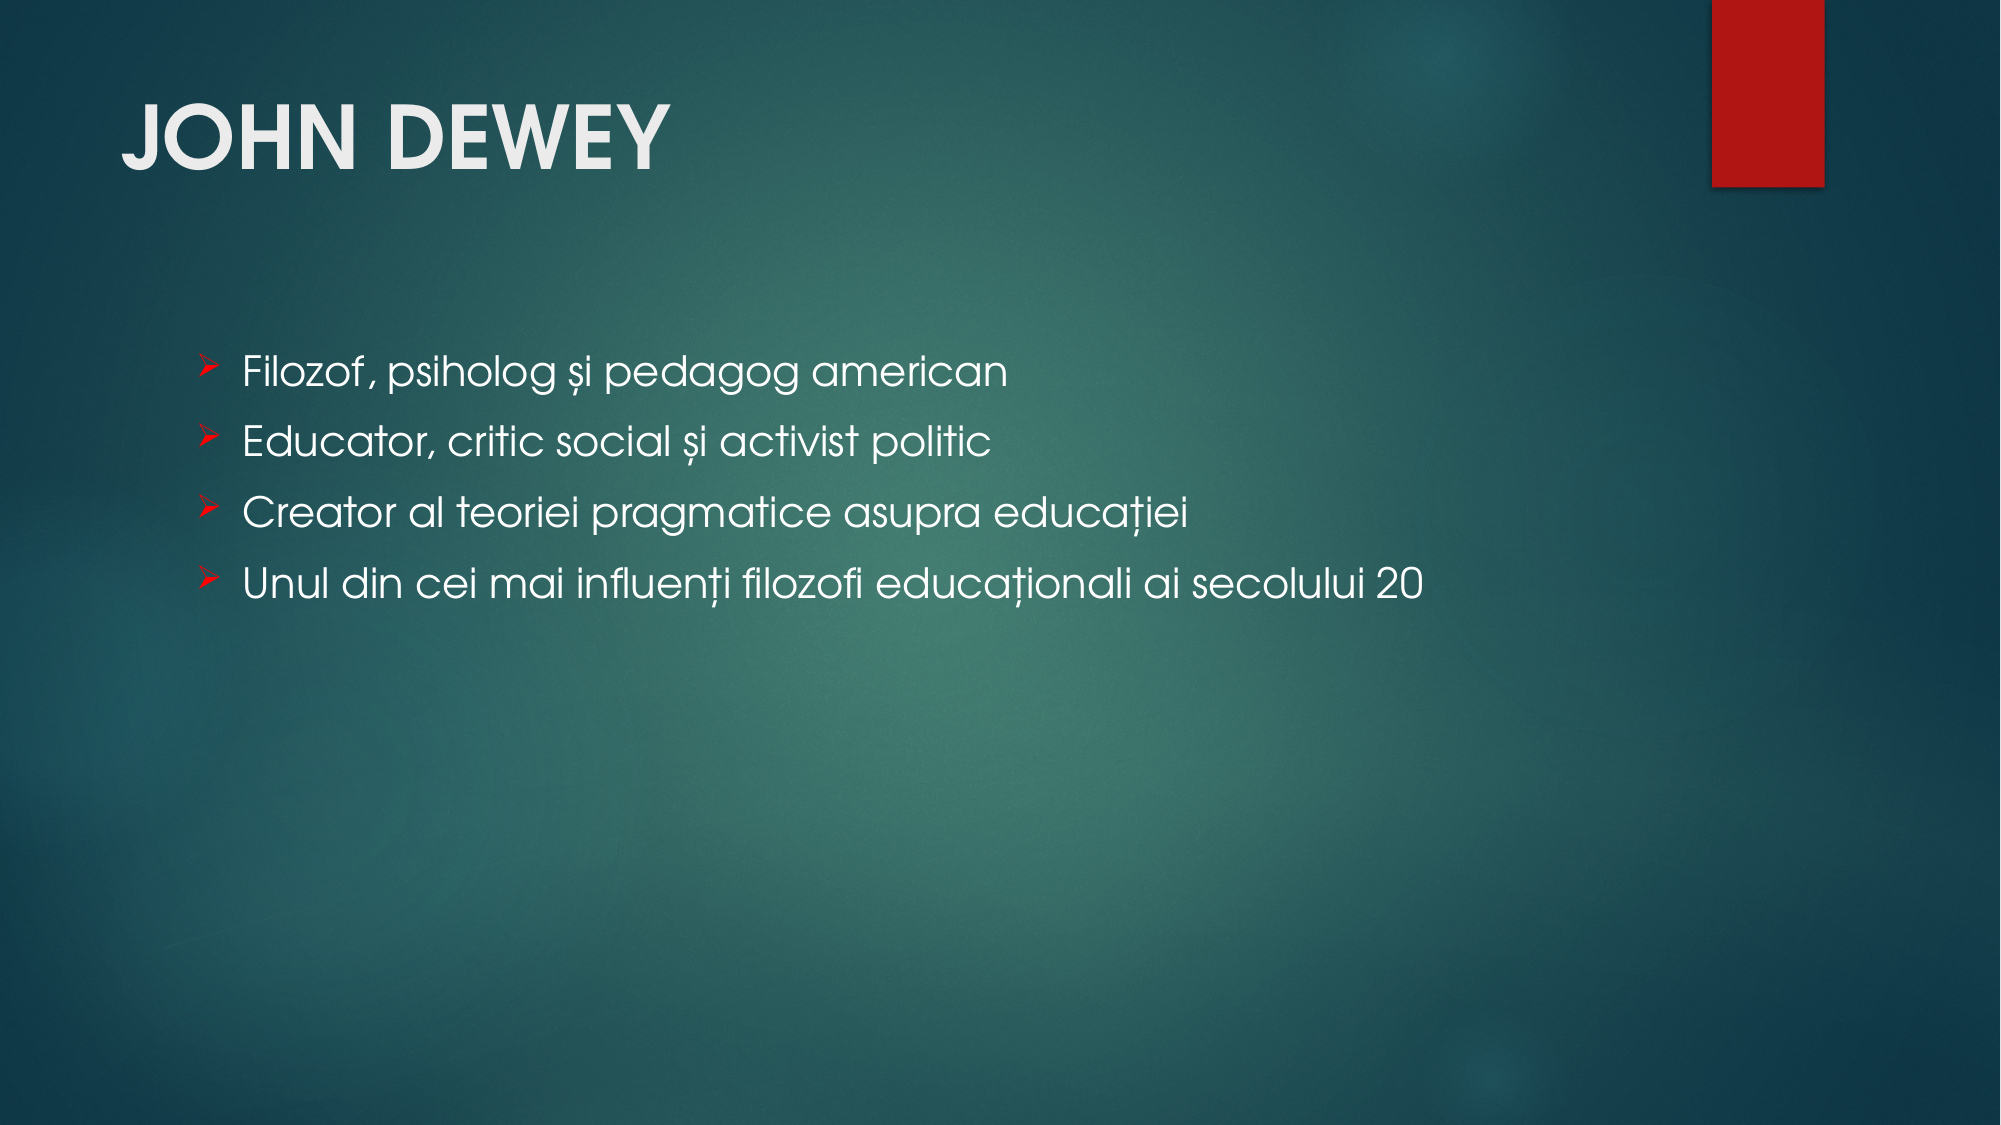

# John Dewey
Filozof, psiholog și pedagog american
Educator, critic social și activist politic
Creator al teoriei pragmatice asupra educației
Unul din cei mai influenți filozofi educaționali ai secolului 20